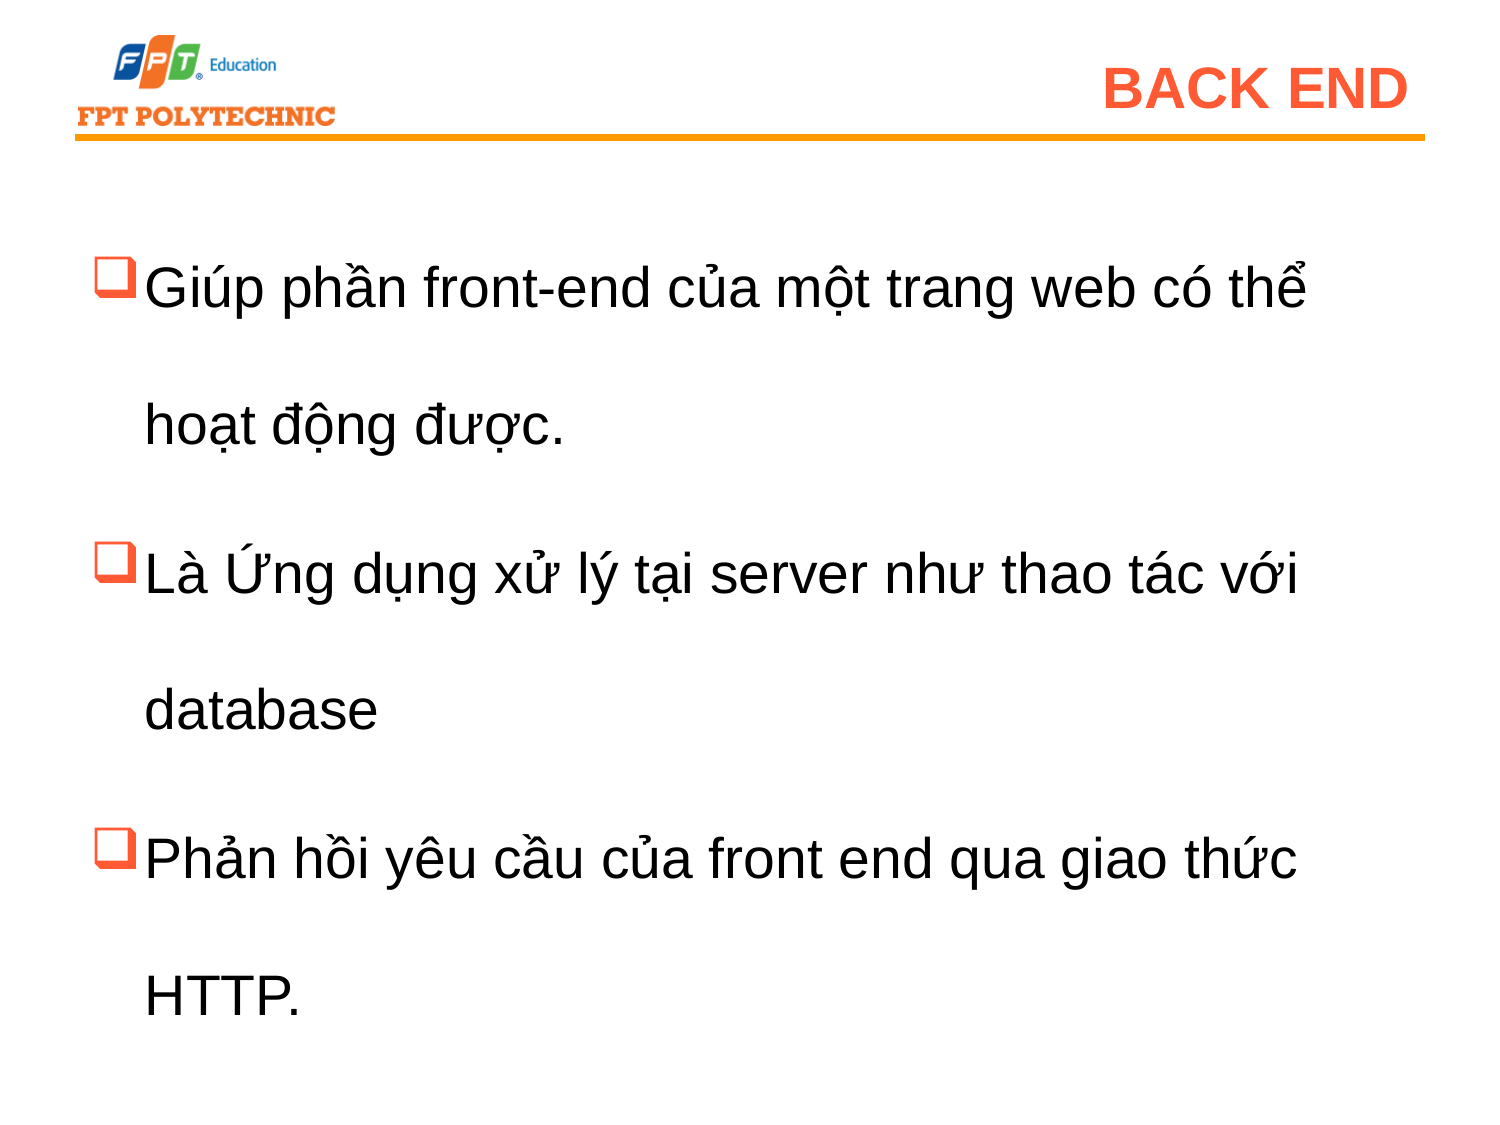

# Back end
Giúp phần front-end của một trang web có thể hoạt động được.
Là Ứng dụng xử lý tại server như thao tác với database
Phản hồi yêu cầu của front end qua giao thức HTTP.